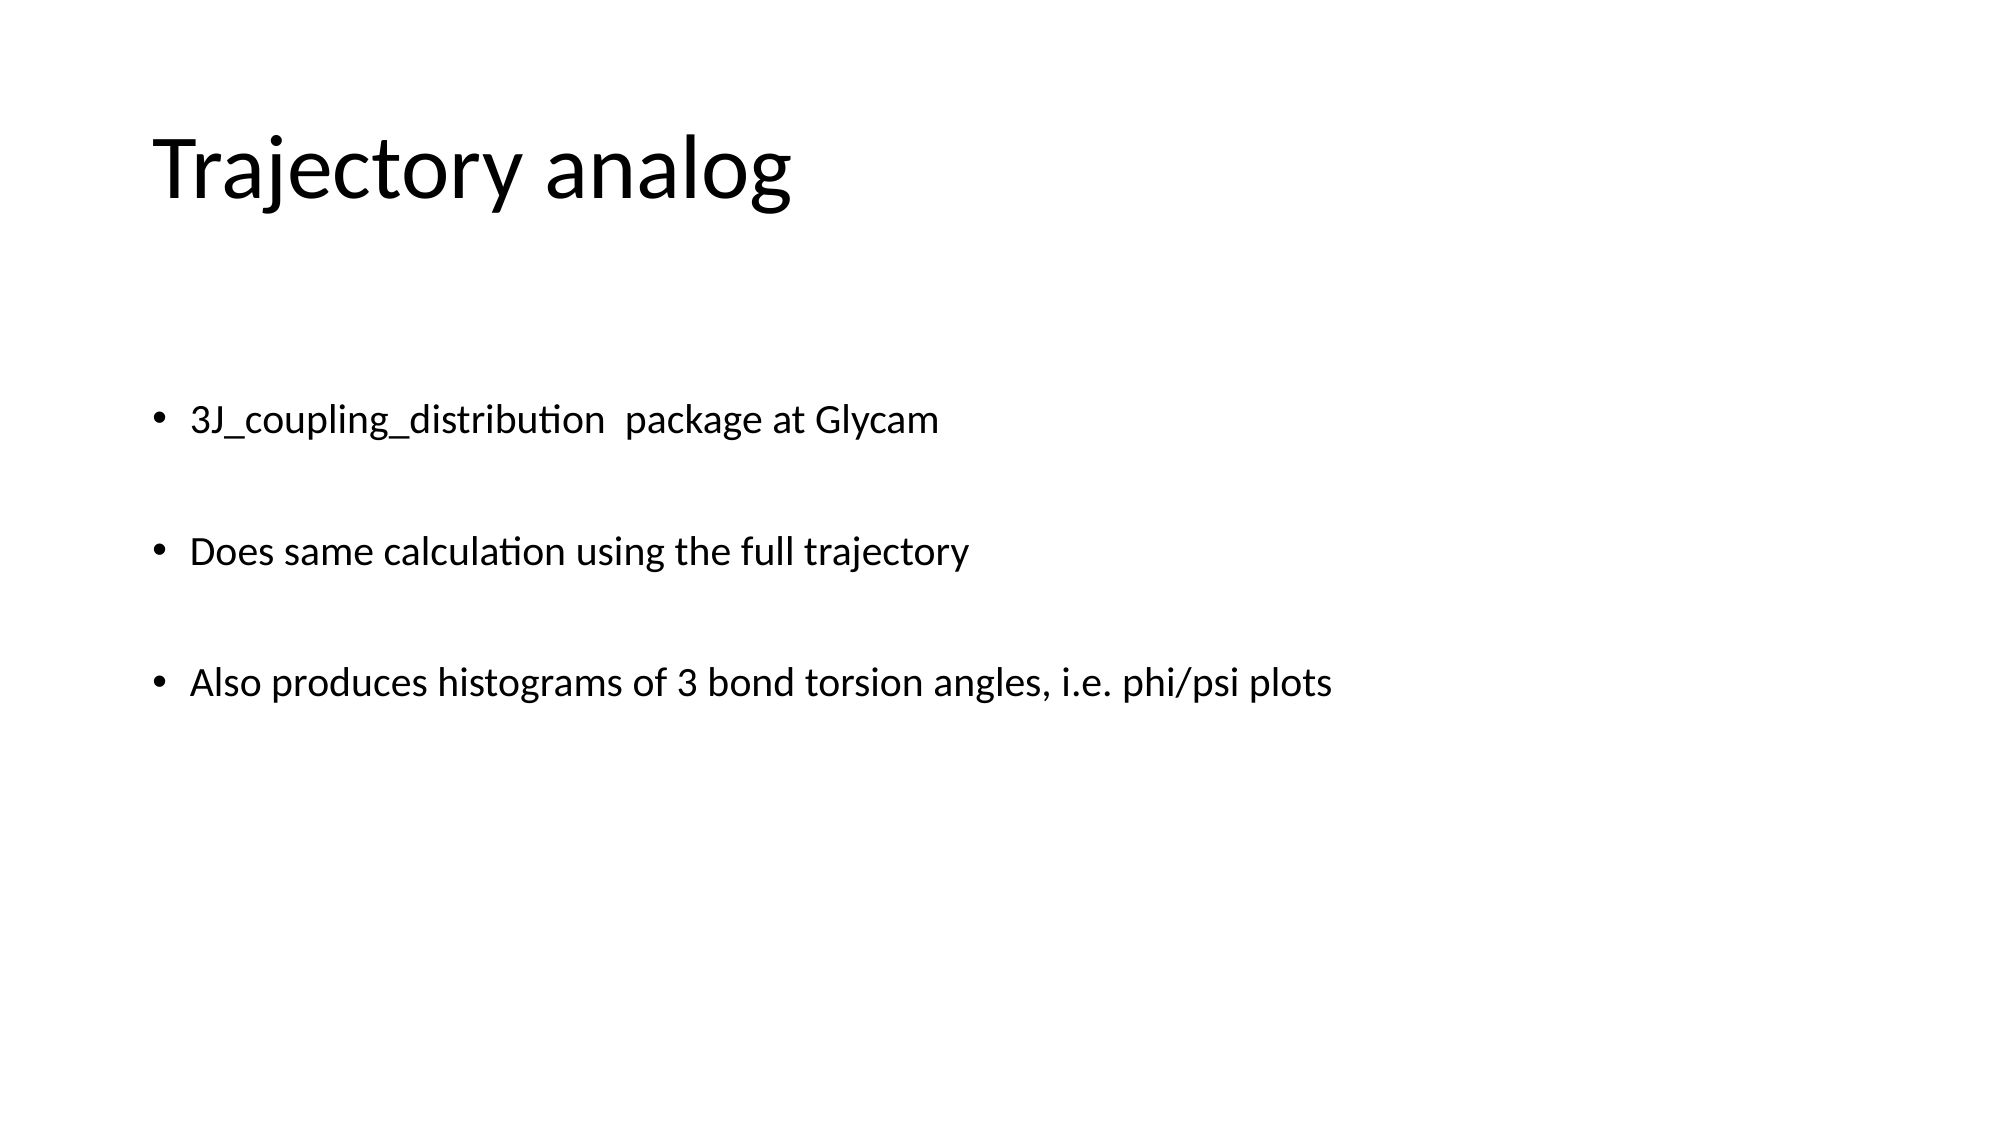

Trajectory analog

3J_coupling_distribution  package at Glycam

Does same calculation using the full trajectory

Also produces histograms of 3 bond torsion angles, i.e. phi/psi plots